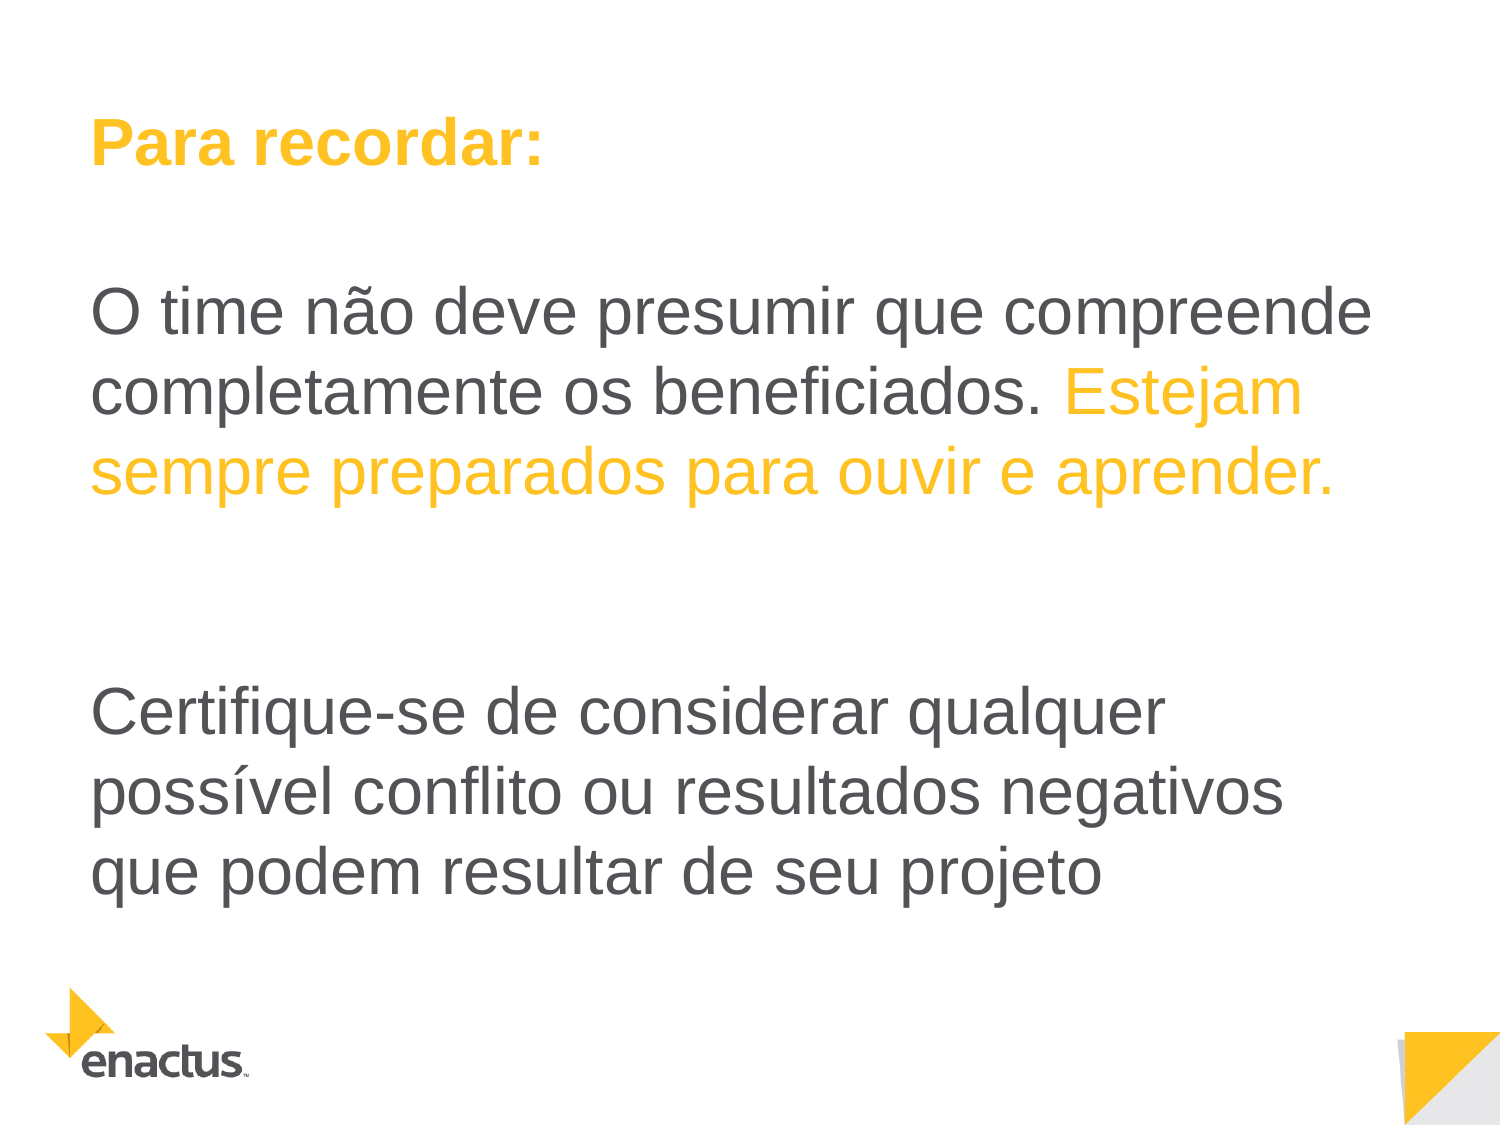

# Para recordar:

O time não deve presumir que compreende completamente os beneficiados. Estejam sempre preparados para ouvir e aprender.

Certifique-se de considerar qualquer possível conflito ou resultados negativos que podem resultar de seu projeto